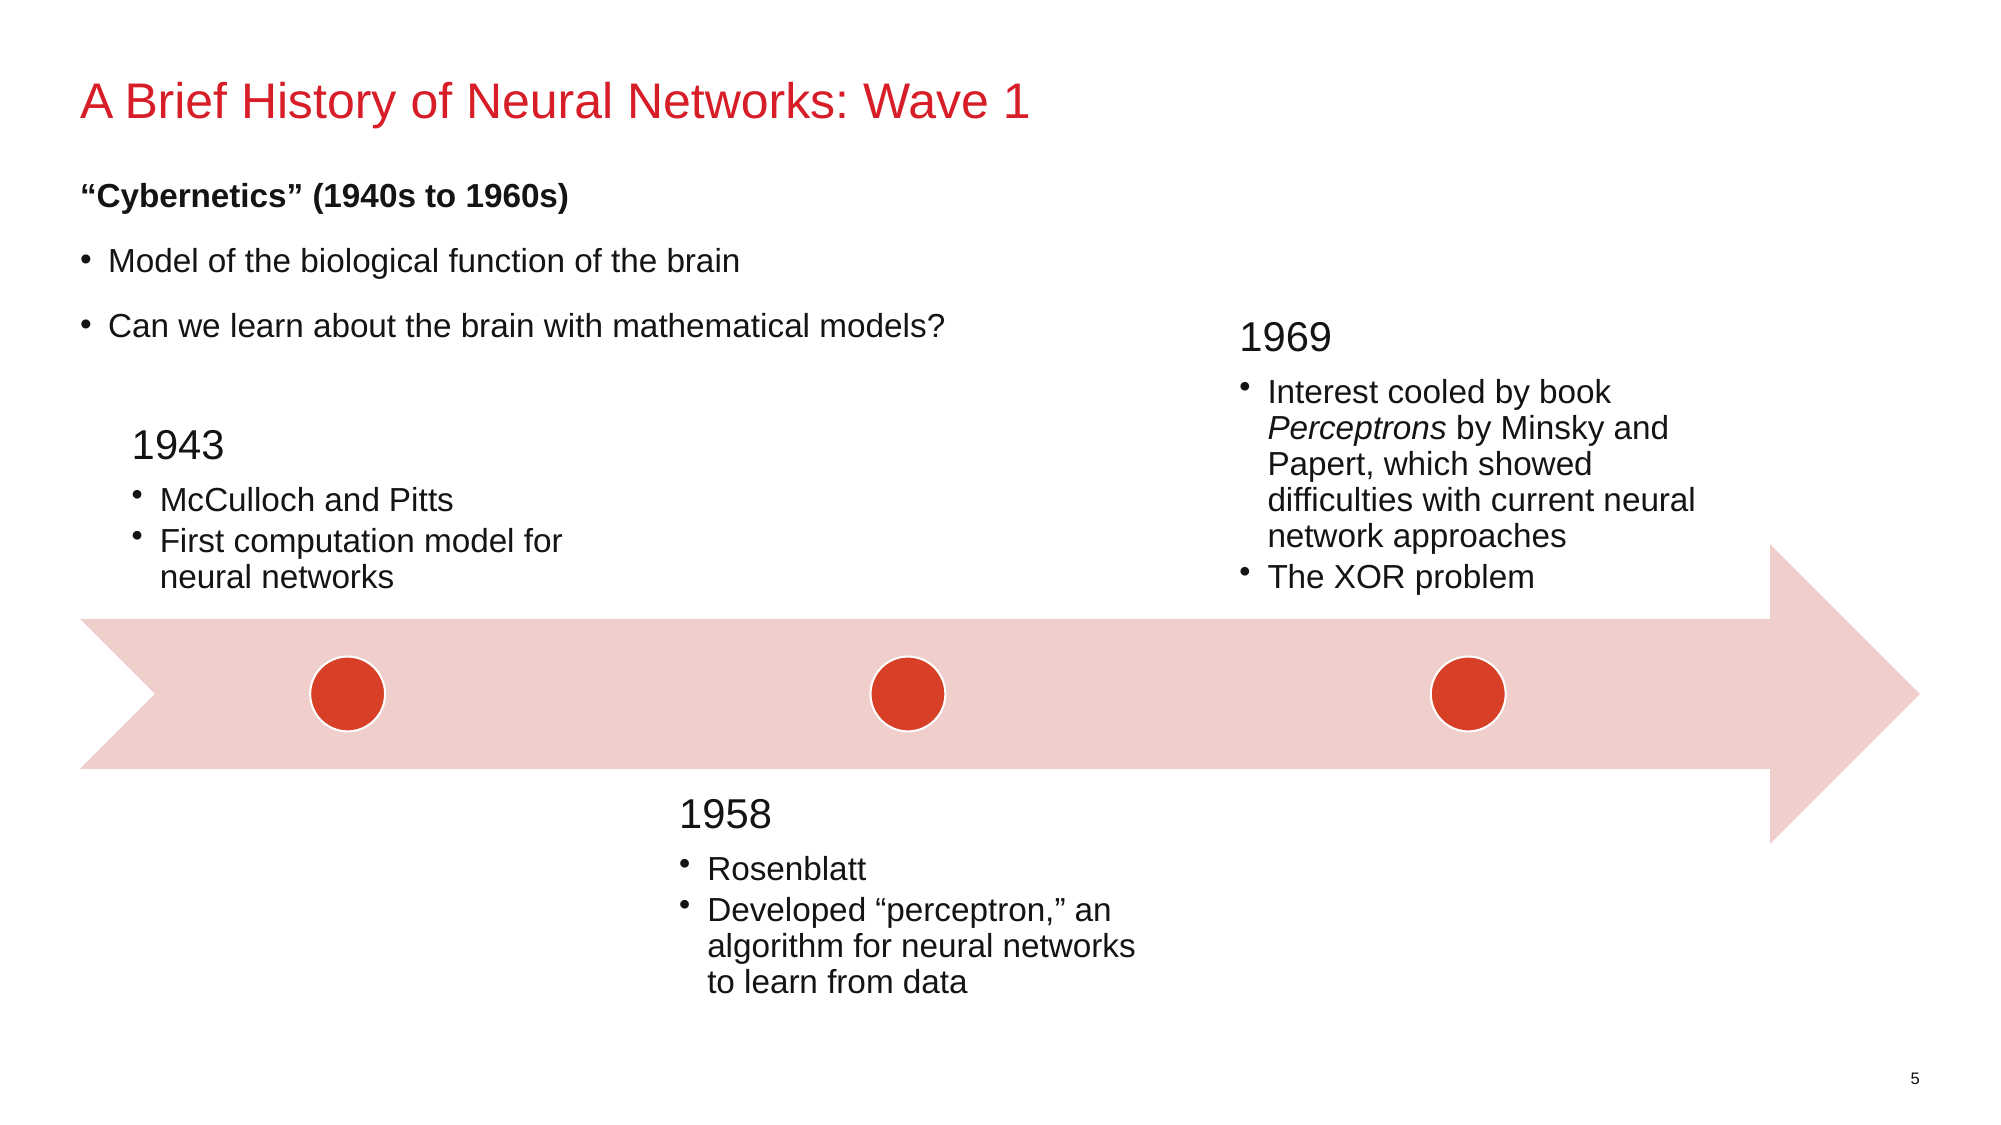

# A Brief History of Neural Networks: Wave 1
“Cybernetics” (1940s to 1960s)
Model of the biological function of the brain
Can we learn about the brain with mathematical models?
1943
McCulloch and Pitts
First computation model for neural networks
1958
Rosenblatt
Developed “perceptron,” an algorithm for neural networks to learn from data
1969
Interest cooled by book Perceptrons by Minsky and Papert, which showed difficulties with current neural network approaches
The XOR problem
5